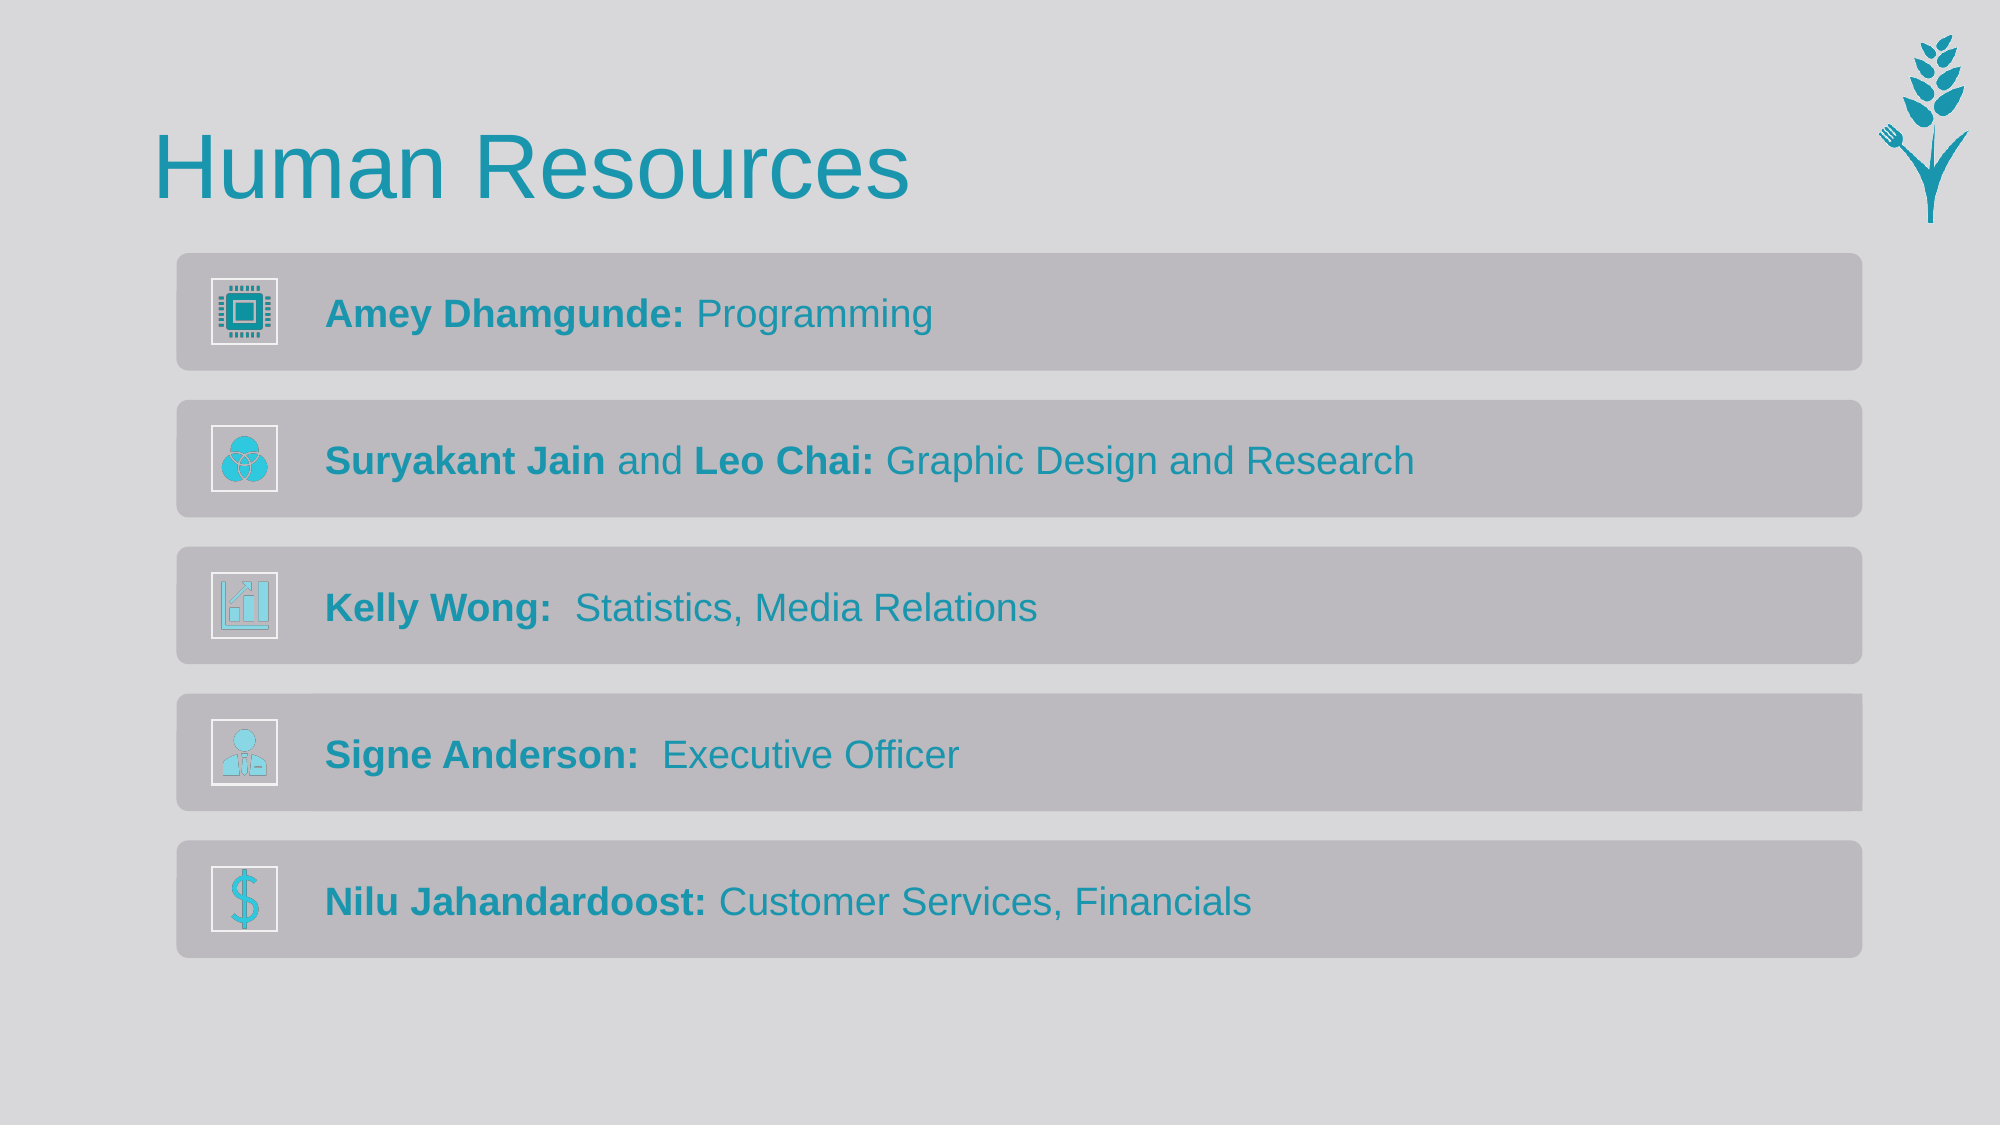

# Human Resources
Amey Dhamgunde: Programming
Suryakant Jain and Leo Chai: Graphic Design and Research
Kelly Wong:  Statistics, Media Relations
Signe Anderson:  Executive Officer
Nilu Jahandardoost: Customer Services, Financials